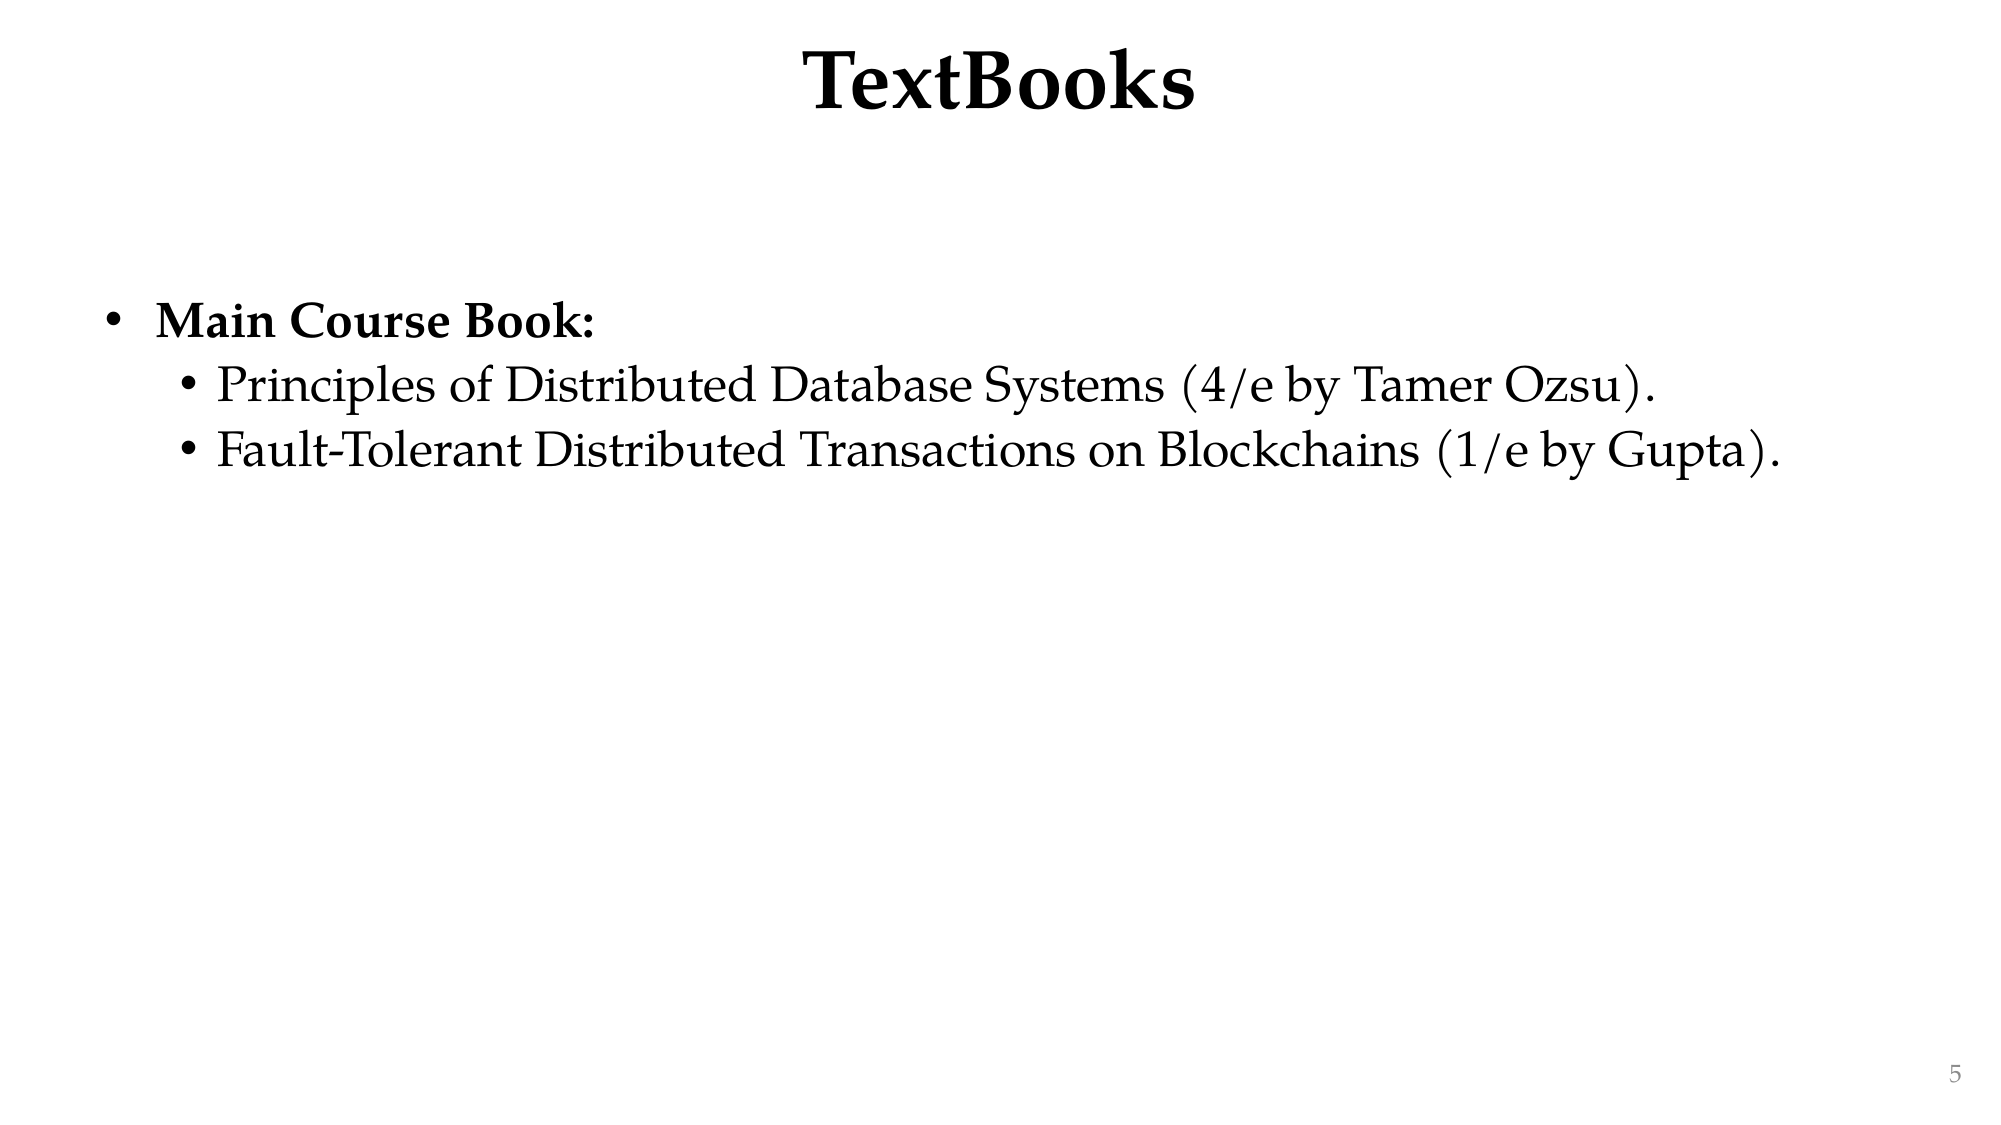

# TextBooks
 Main Course Book:
Principles of Distributed Database Systems (4/e by Tamer Ozsu).
Fault-Tolerant Distributed Transactions on Blockchains (1/e by Gupta).

5